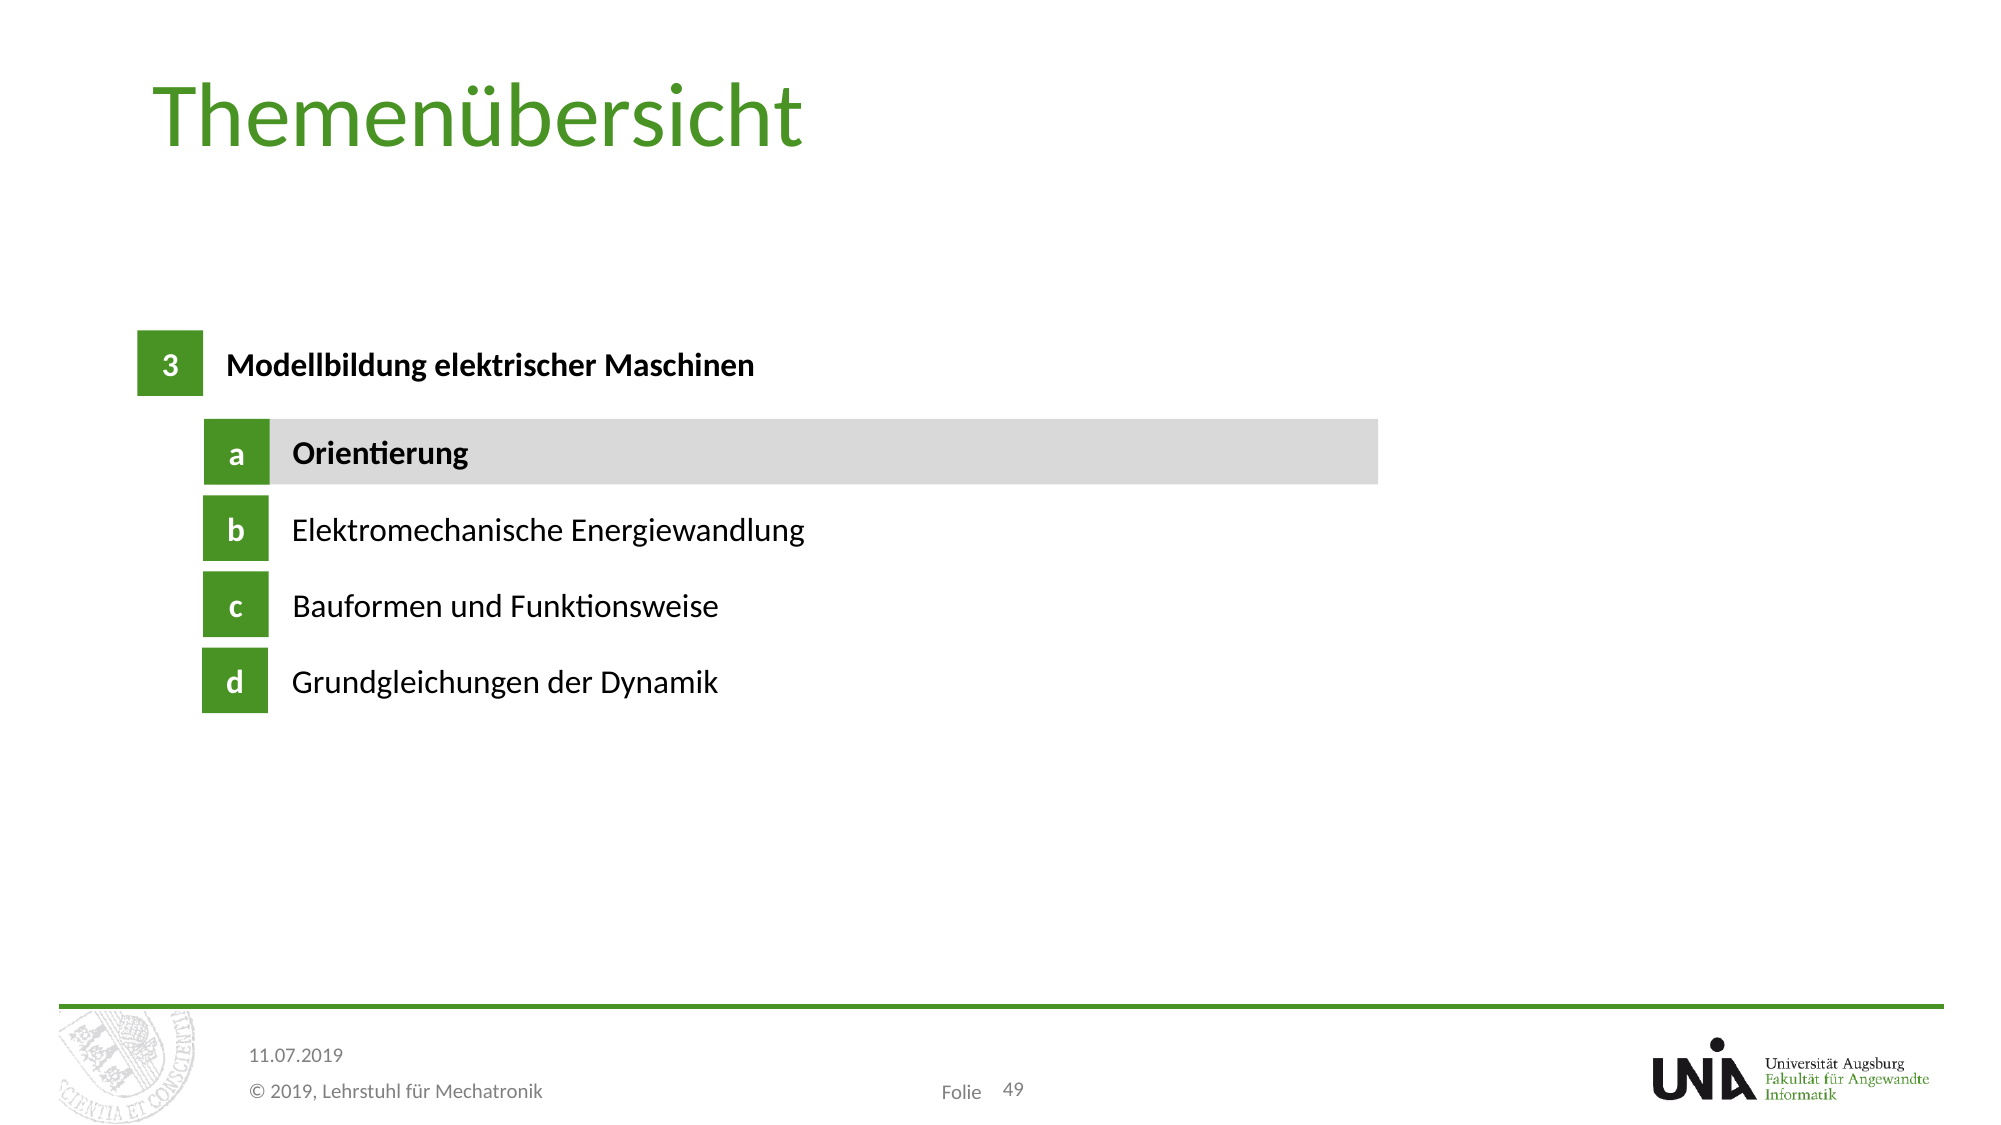

# Themenübersicht
3
Modellbildung elektrischer Maschinen
a
Orientierung

b
Elektromechanische Energiewandlung

c
Bauformen und Funktionsweise
d
Grundgleichungen der Dynamik
49